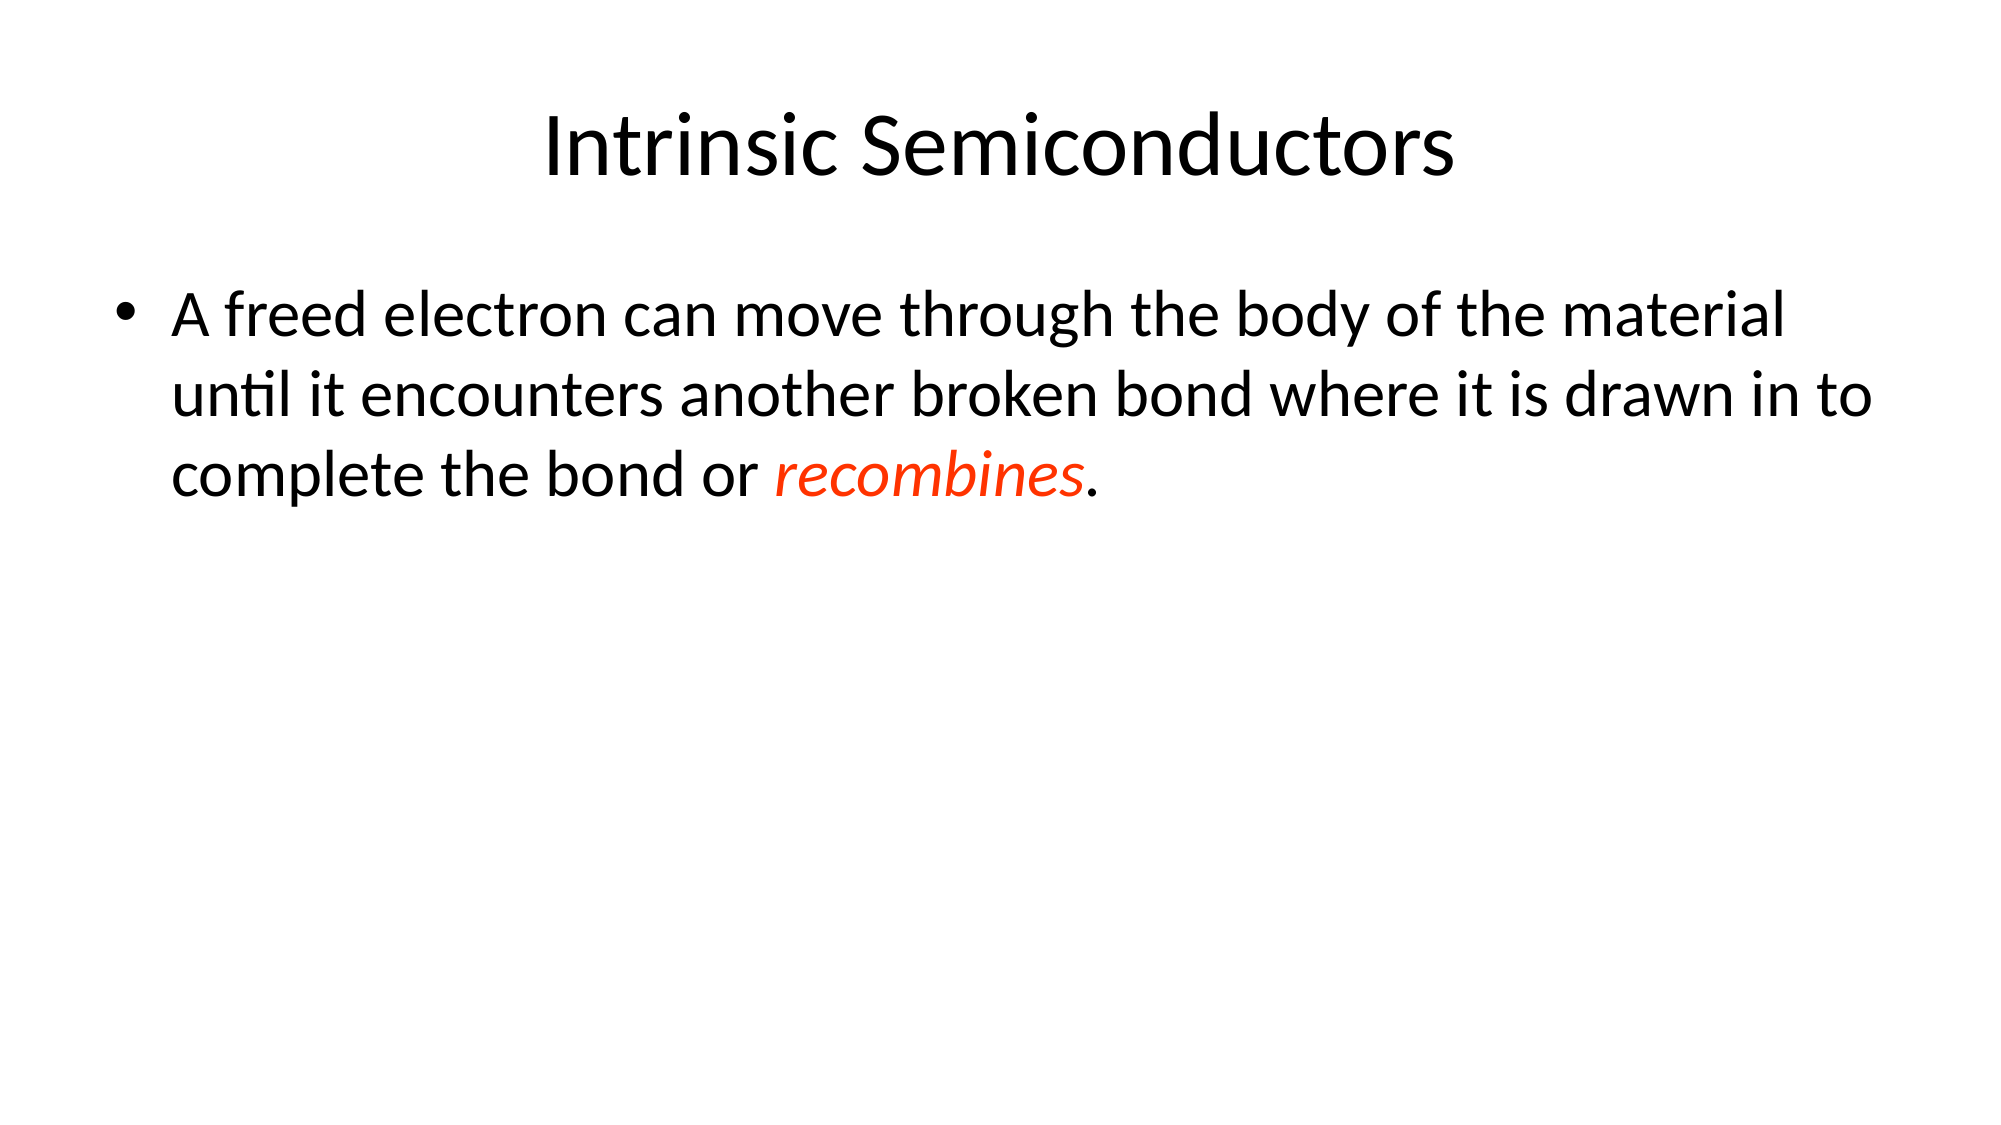

# Intrinsic Semiconductors
A freed electron can move through the body of the material until it encounters another broken bond where it is drawn in to complete the bond or recombines.